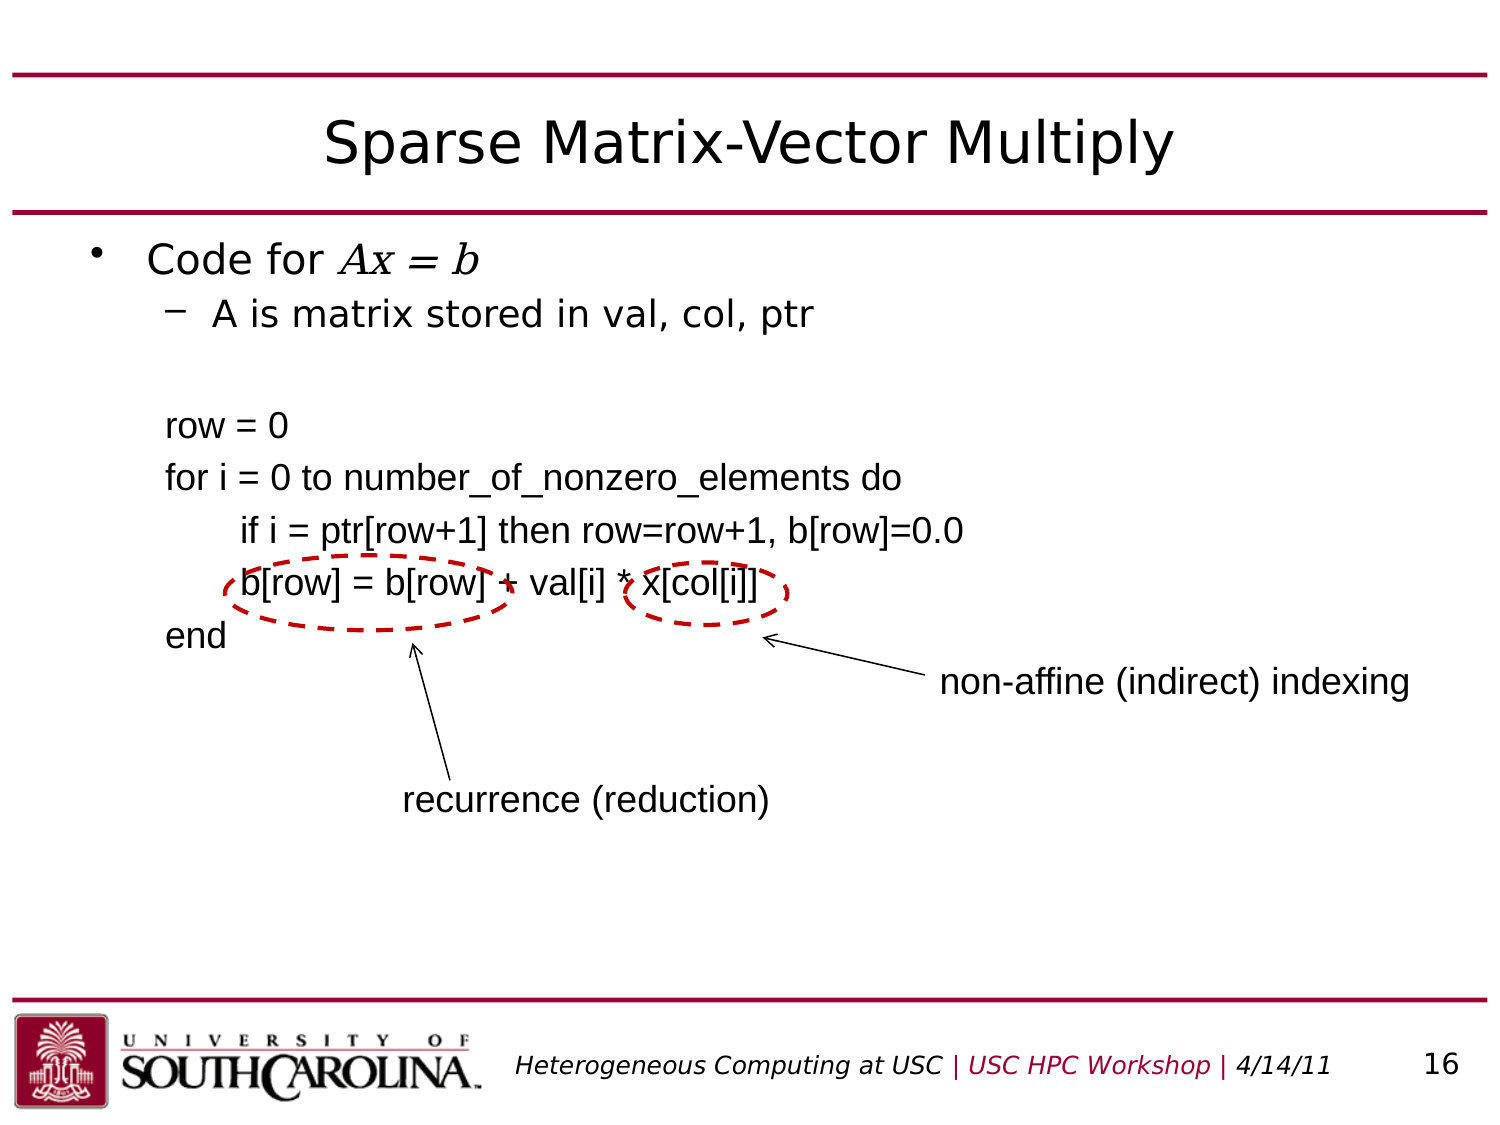

# Sparse Matrix-Vector Multiply
Code for Ax = b
A is matrix stored in val, col, ptr

row = 0
for i = 0 to number_of_nonzero_elements do
if i = ptr[row+1] then row=row+1, b[row]=0.0
b[row] = b[row] + val[i] * x[col[i]]
end

recurrence (reduction)

non-affine (indirect) indexing
Heterogeneous Computing at USC | USC HPC Workshop | 4/14/11	 16